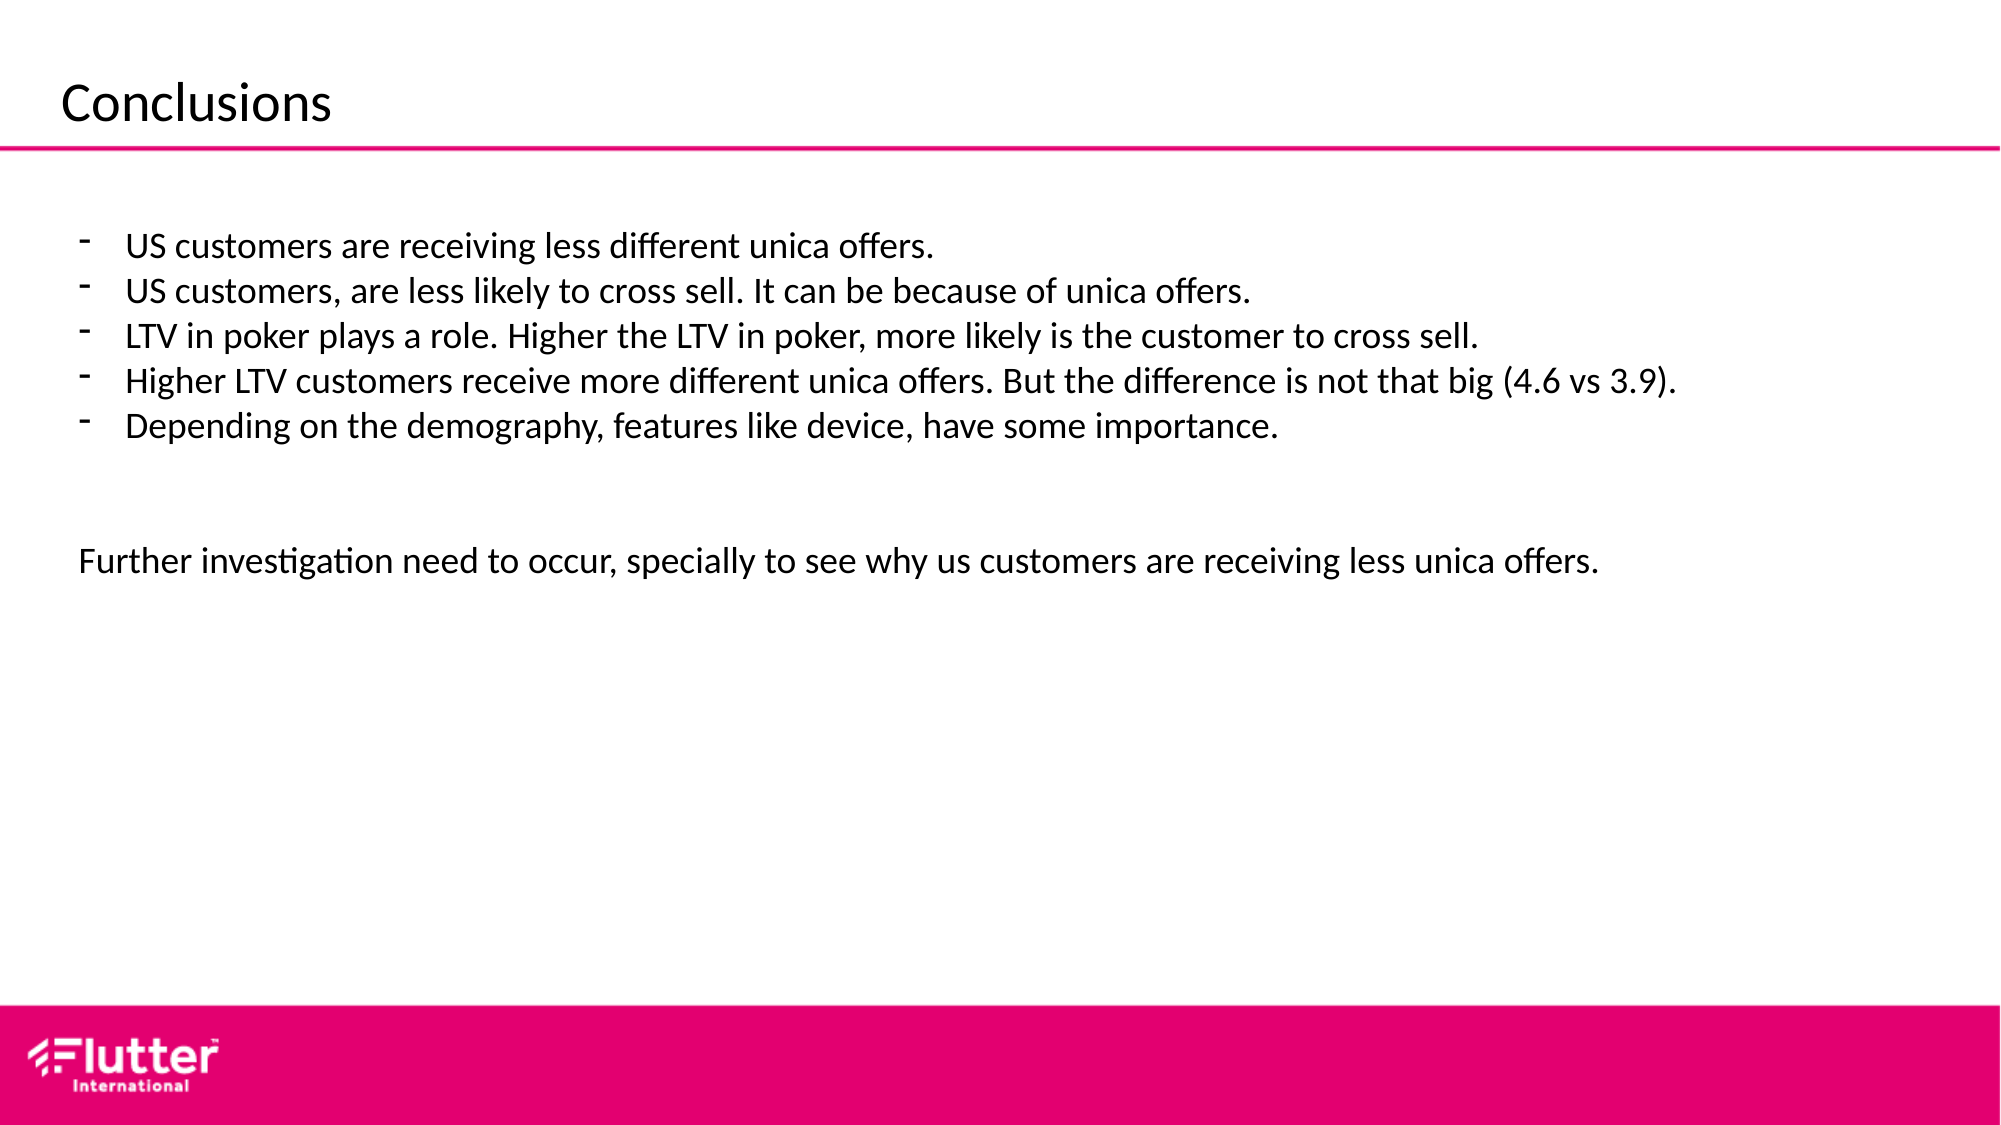

Conclusions
US customers are receiving less different unica offers.
US customers, are less likely to cross sell. It can be because of unica offers.
LTV in poker plays a role. Higher the LTV in poker, more likely is the customer to cross sell.
Higher LTV customers receive more different unica offers. But the difference is not that big (4.6 vs 3.9).
Depending on the demography, features like device, have some importance.

Further investigation need to occur, specially to see why us customers are receiving less unica offers.